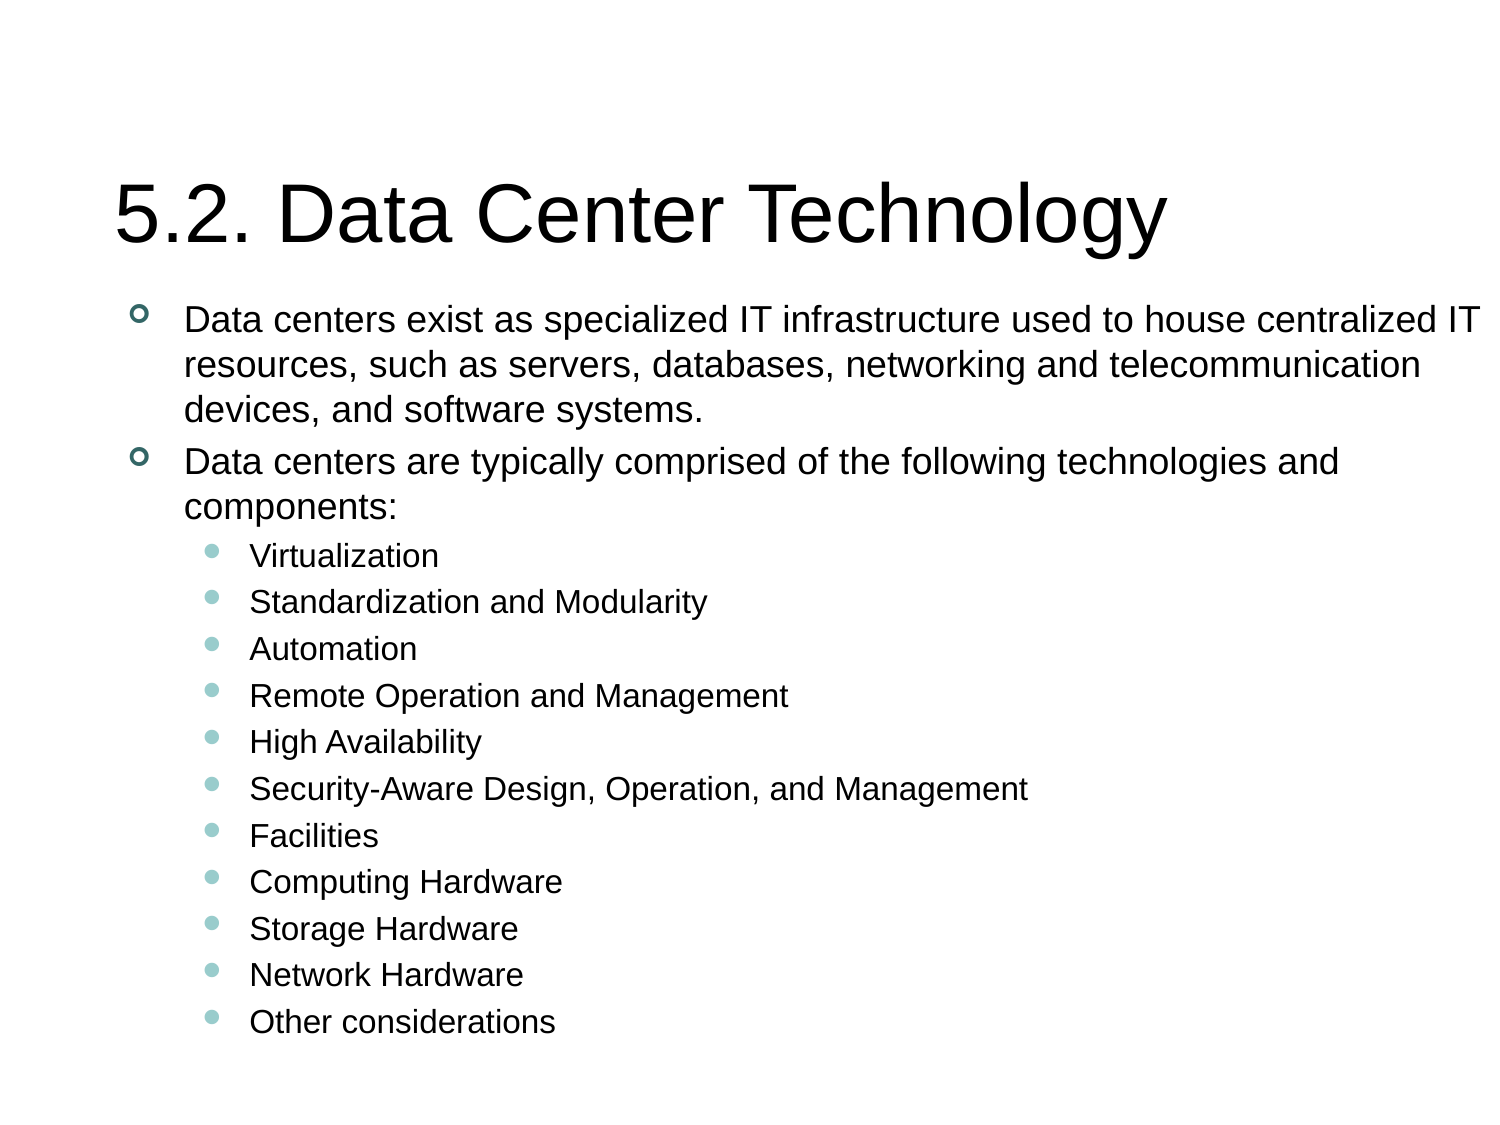

# 5.2. Data Center Technology
Data centers exist as specialized IT infrastructure used to house centralized IT resources, such as servers, databases, networking and telecommunication devices, and software systems.
Data centers are typically comprised of the following technologies and components:
Virtualization
Standardization and Modularity
Automation
Remote Operation and Management
High Availability
Security-Aware Design, Operation, and Management
Facilities
Computing Hardware
Storage Hardware
Network Hardware
Other considerations